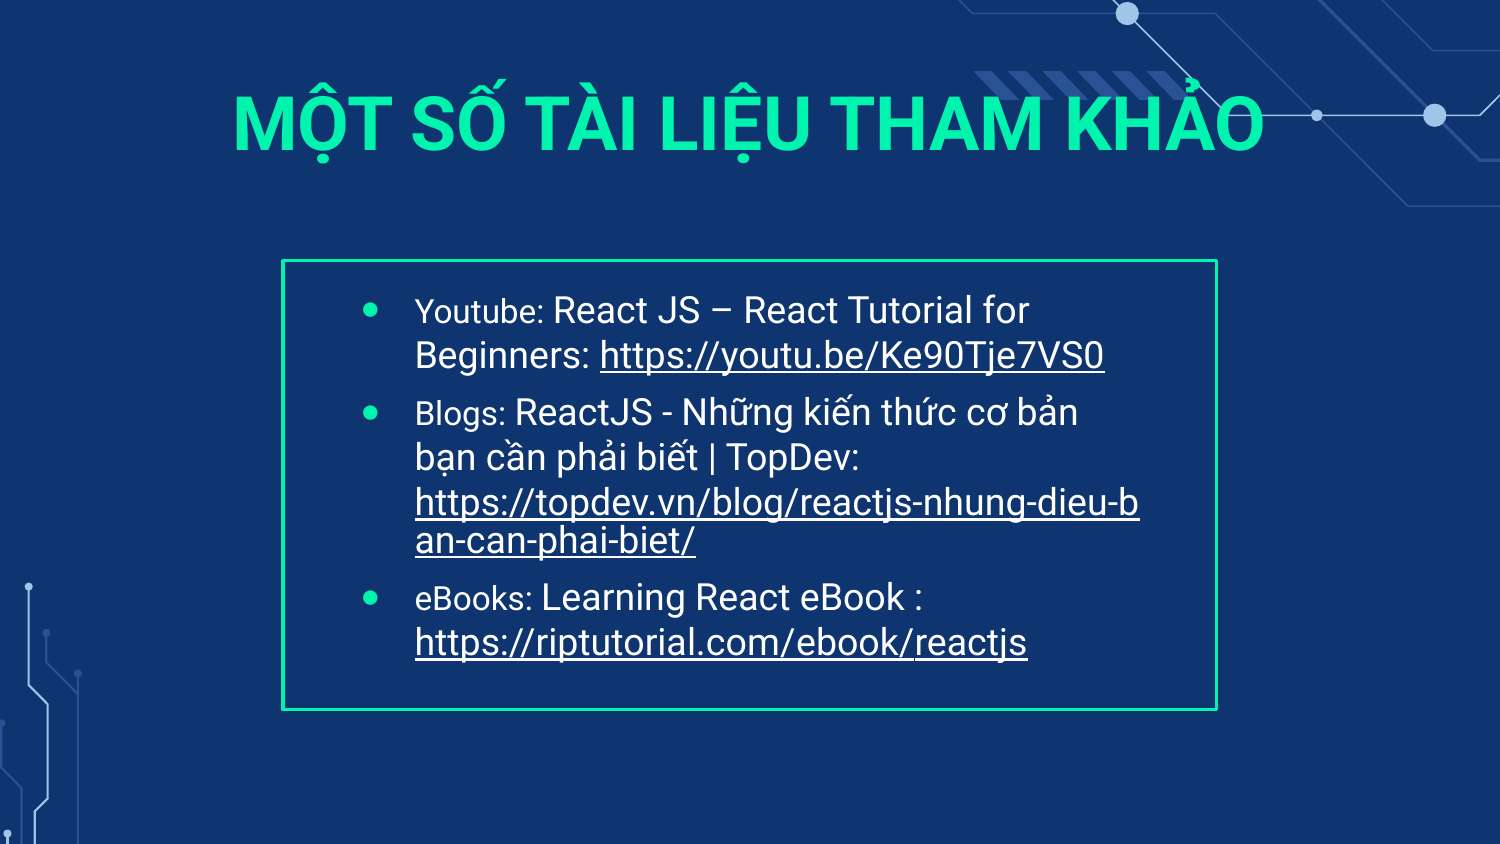

# MỘT SỐ TÀI LIỆU THAM KHẢO

Youtube: React JS – React Tutorial for Beginners: https://youtu.be/Ke90Tje7VS0
Blogs: ReactJS - Những kiến thức cơ bản bạn cần phải biết | TopDev: https://topdev.vn/blog/reactjs-nhung-dieu-ban-can-phai-biet/
eBooks: Learning React eBook :https://riptutorial.com/ebook/reactjs